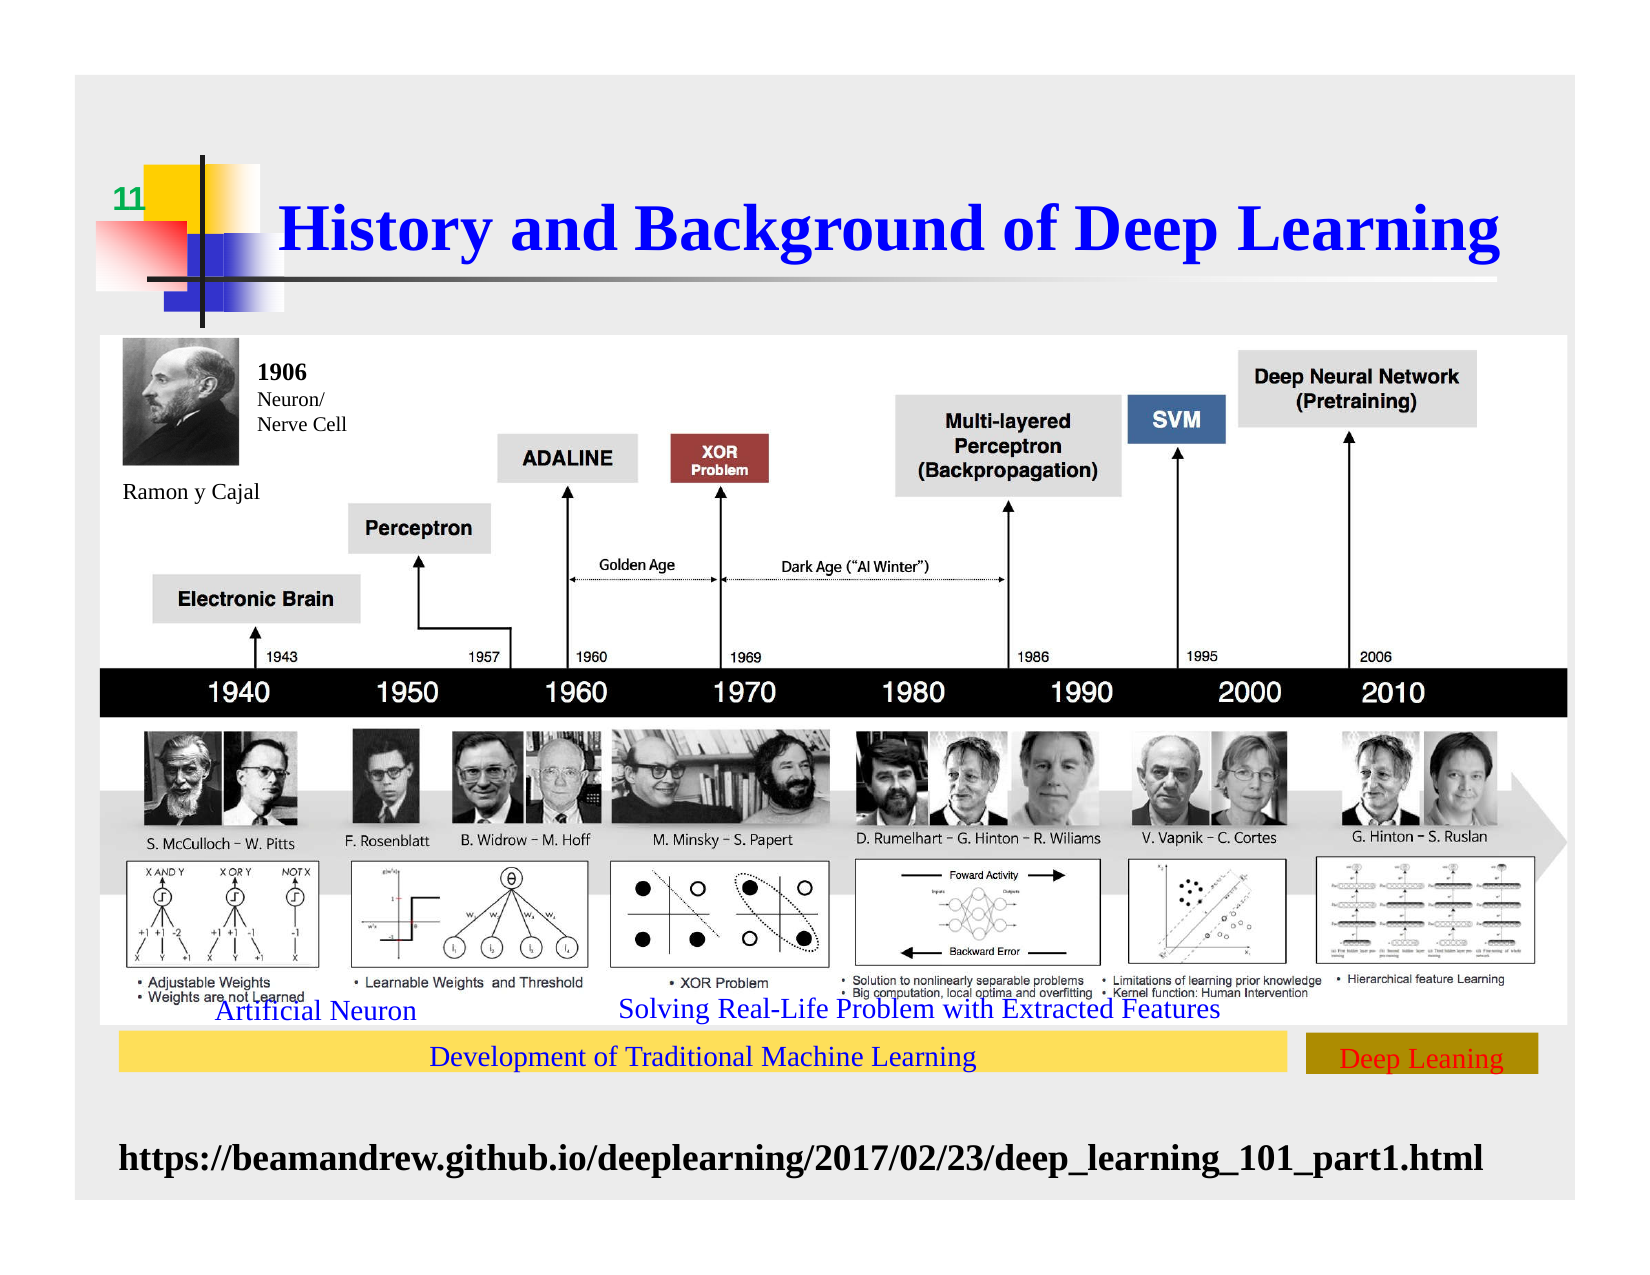

11
# History and Background of Deep Learning

1906
Neuron/  Nerve Cell

Ramon y Cajal
Solving Real-Life Problem with Extracted Features
Artificial Neuron
Development of Traditional Machine Learning
Deep Leaning
https://beamandrew.github.io/deeplearning/2017/02/23/deep_learning_101_part1.html